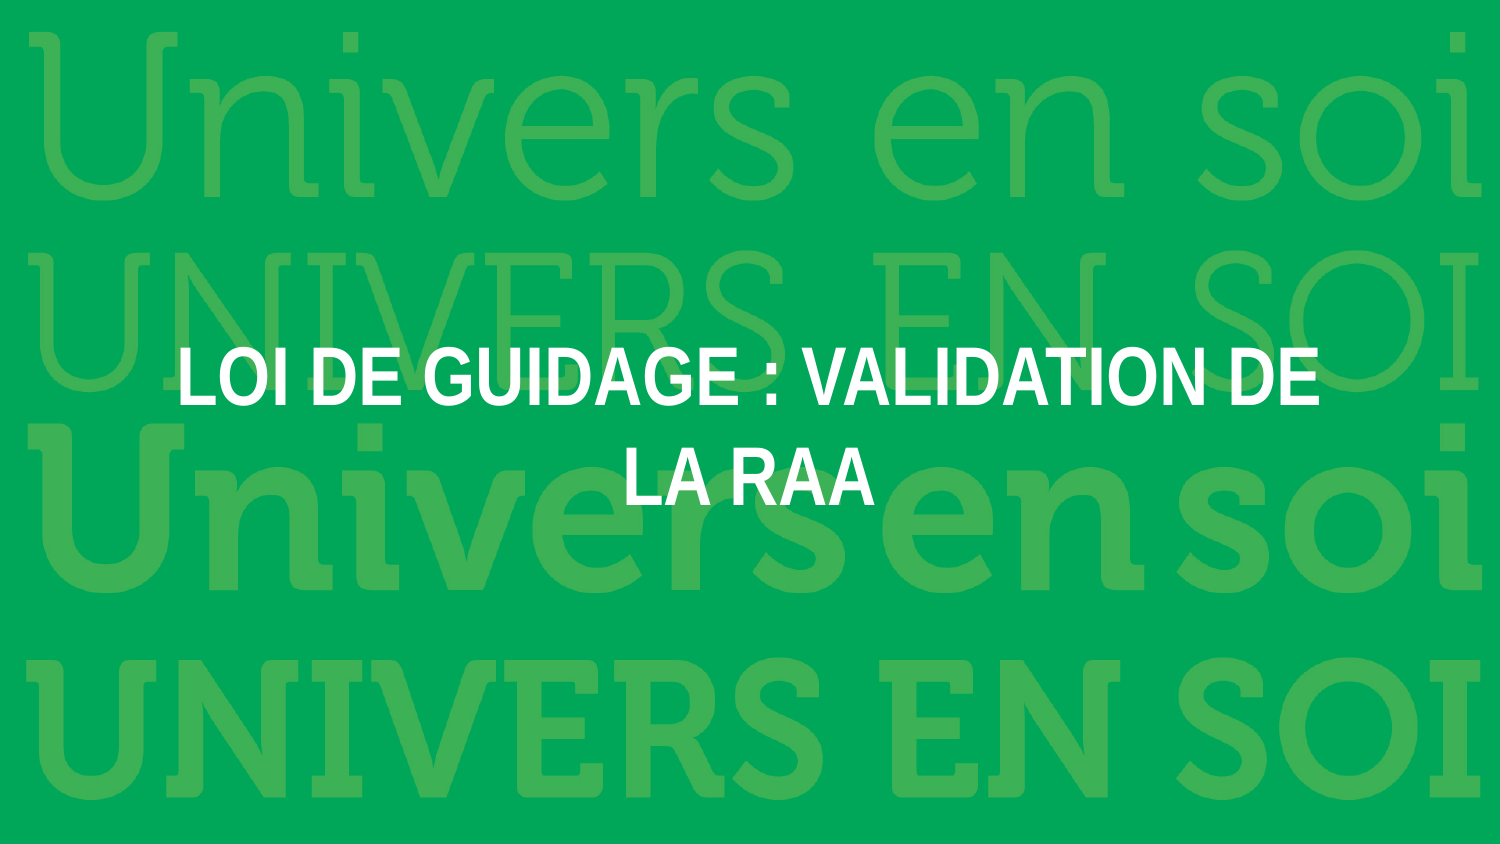

# Loi de guidage : validation de la RAA